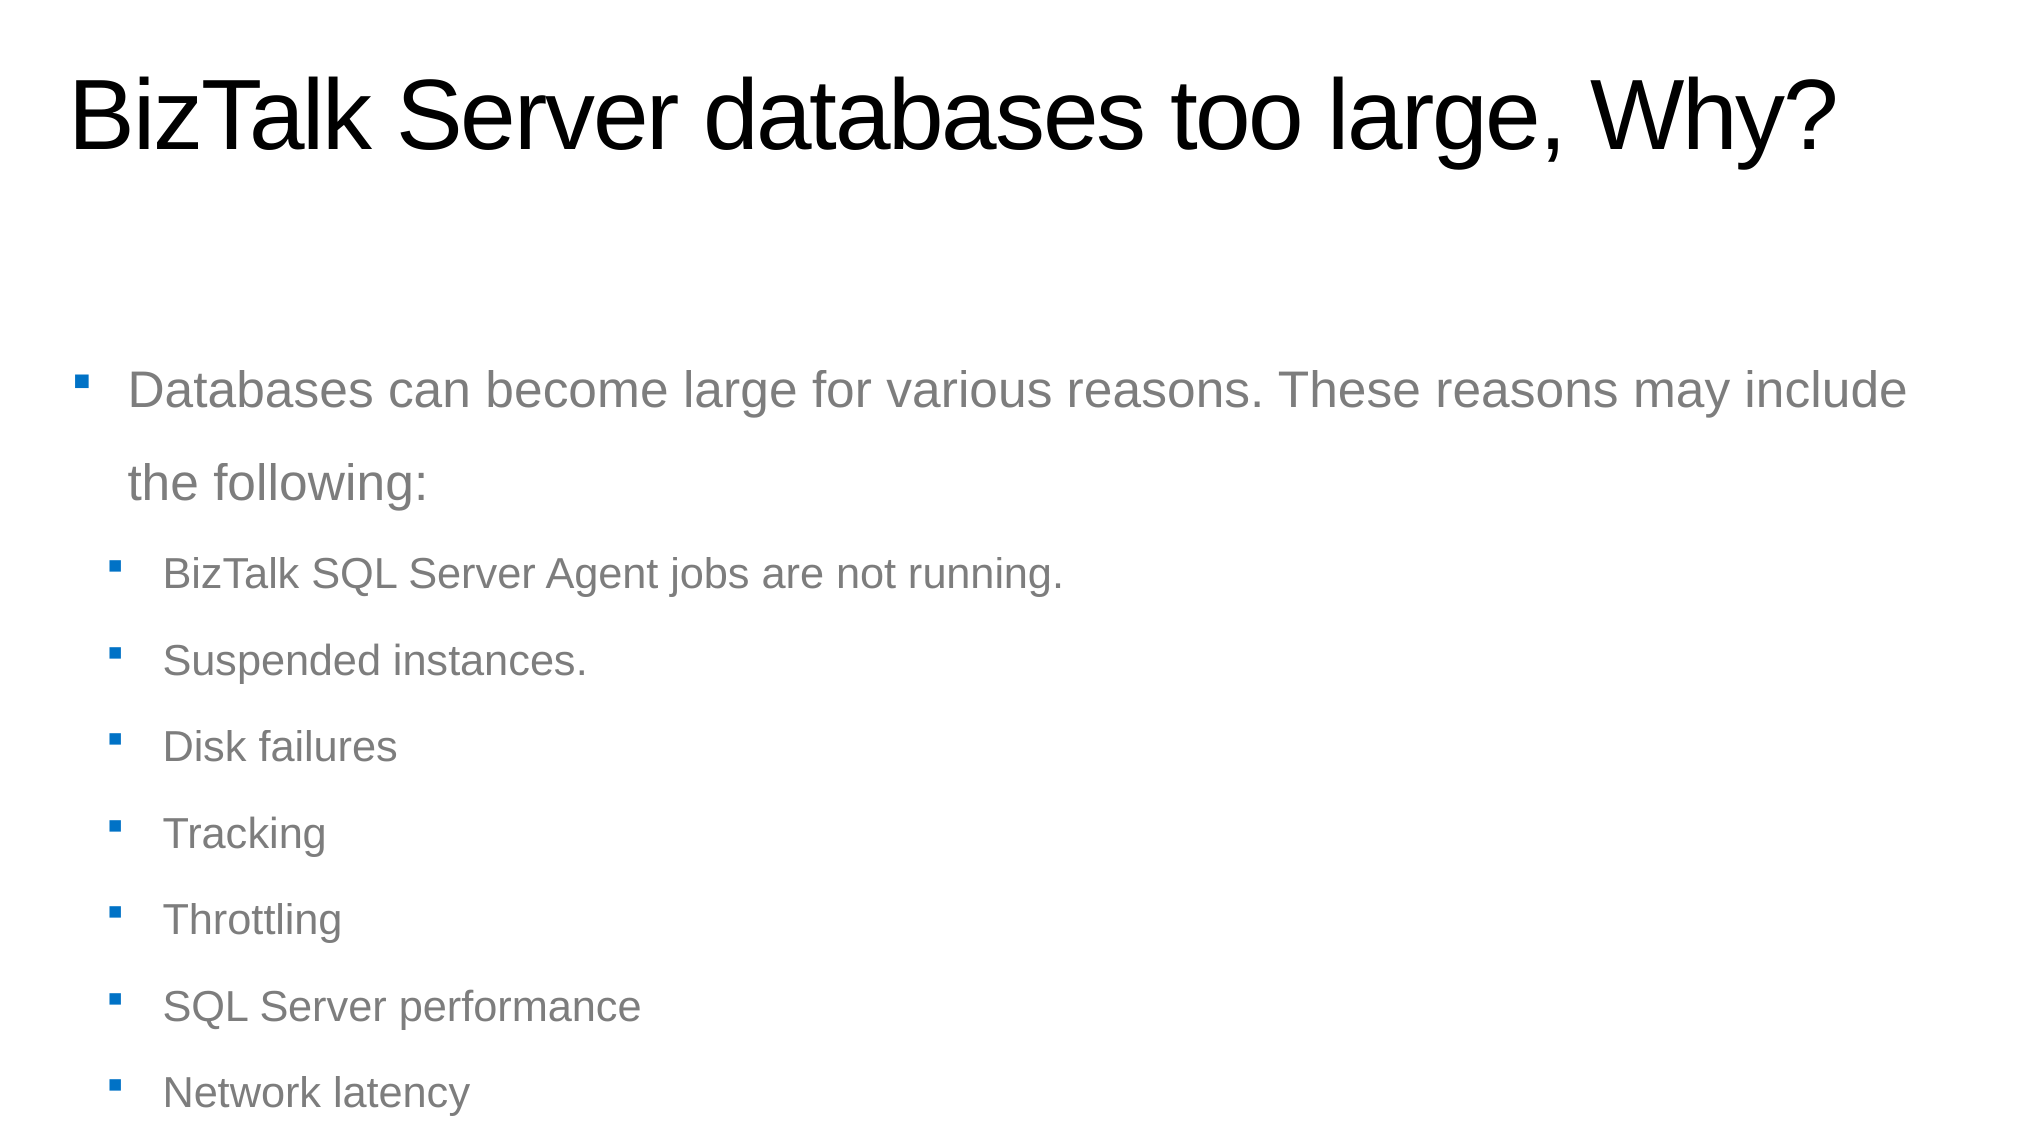

# BizTalk Server databases too large, Why?
Databases can become large for various reasons. These reasons may include the following:
BizTalk SQL Server Agent jobs are not running.
Suspended instances.
Disk failures
Tracking
Throttling
SQL Server performance
Network latency